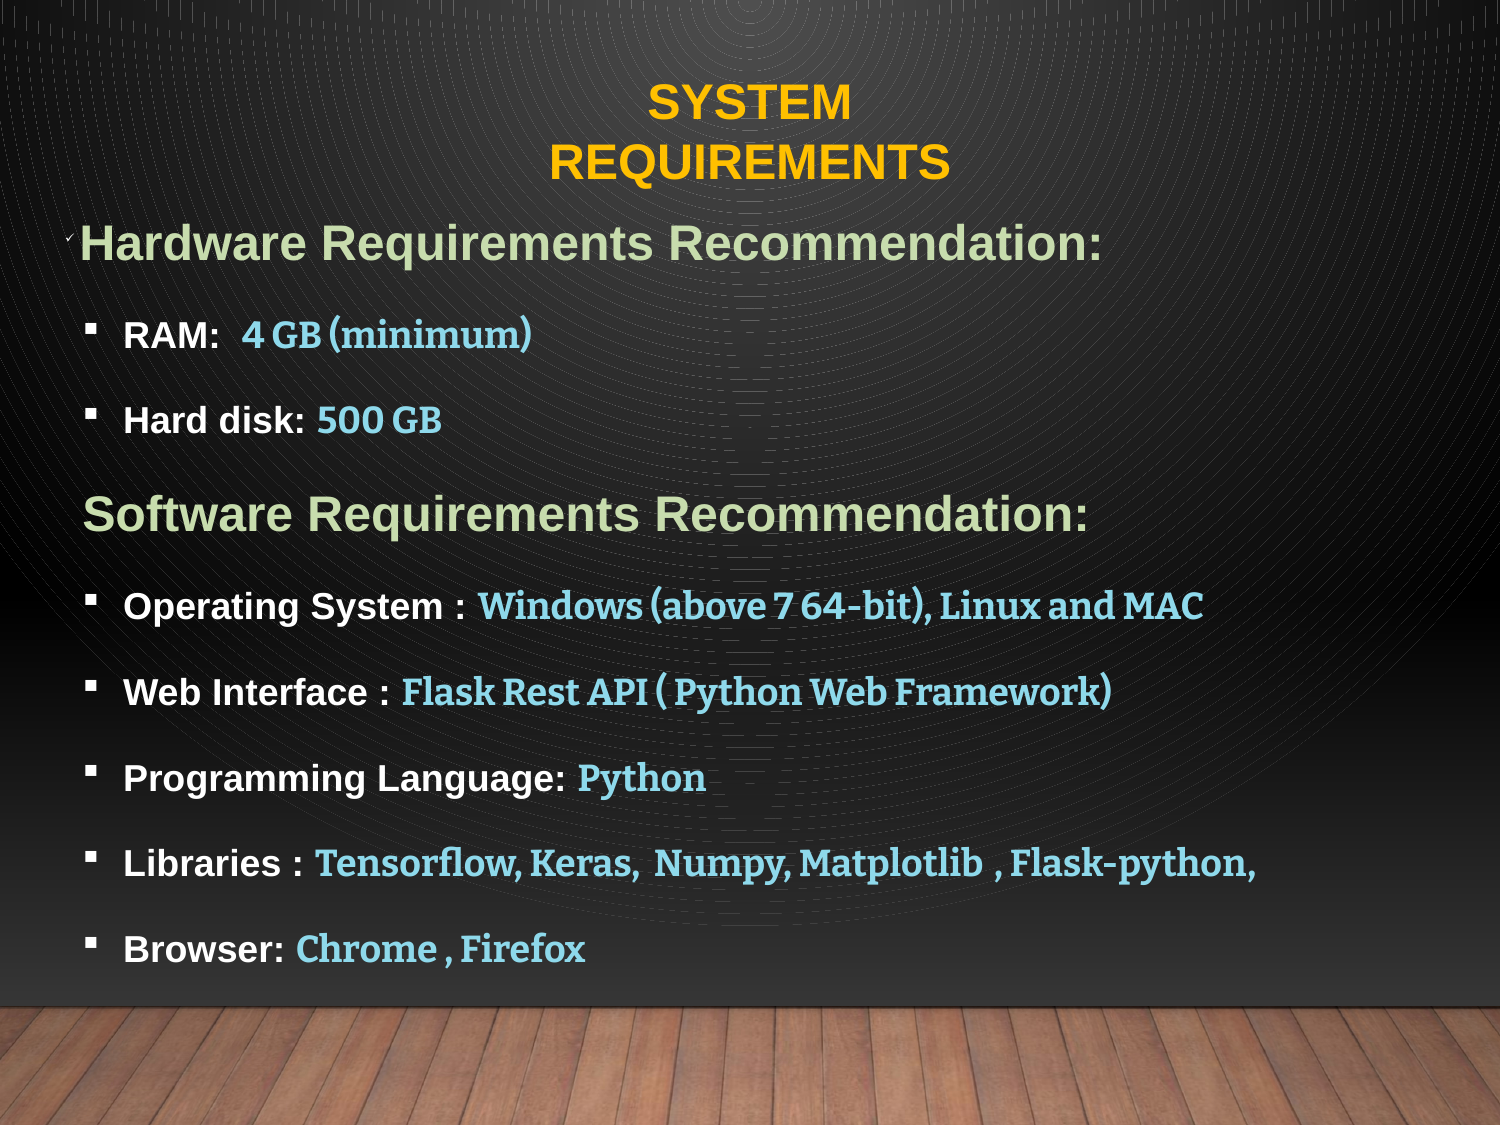

SYSTEM REQUIREMENTS
Hardware Requirements Recommendation:
RAM:  4 GB (minimum)
Hard disk: 500 GB
Software Requirements Recommendation:
Operating System : Windows (above 7 64-bit), Linux and MAC
Web Interface : Flask Rest API ( Python Web Framework)
Programming Language: Python
Libraries : Tensorflow, Keras,  Numpy, Matplotlib , Flask-python,
Browser: Chrome , Firefox